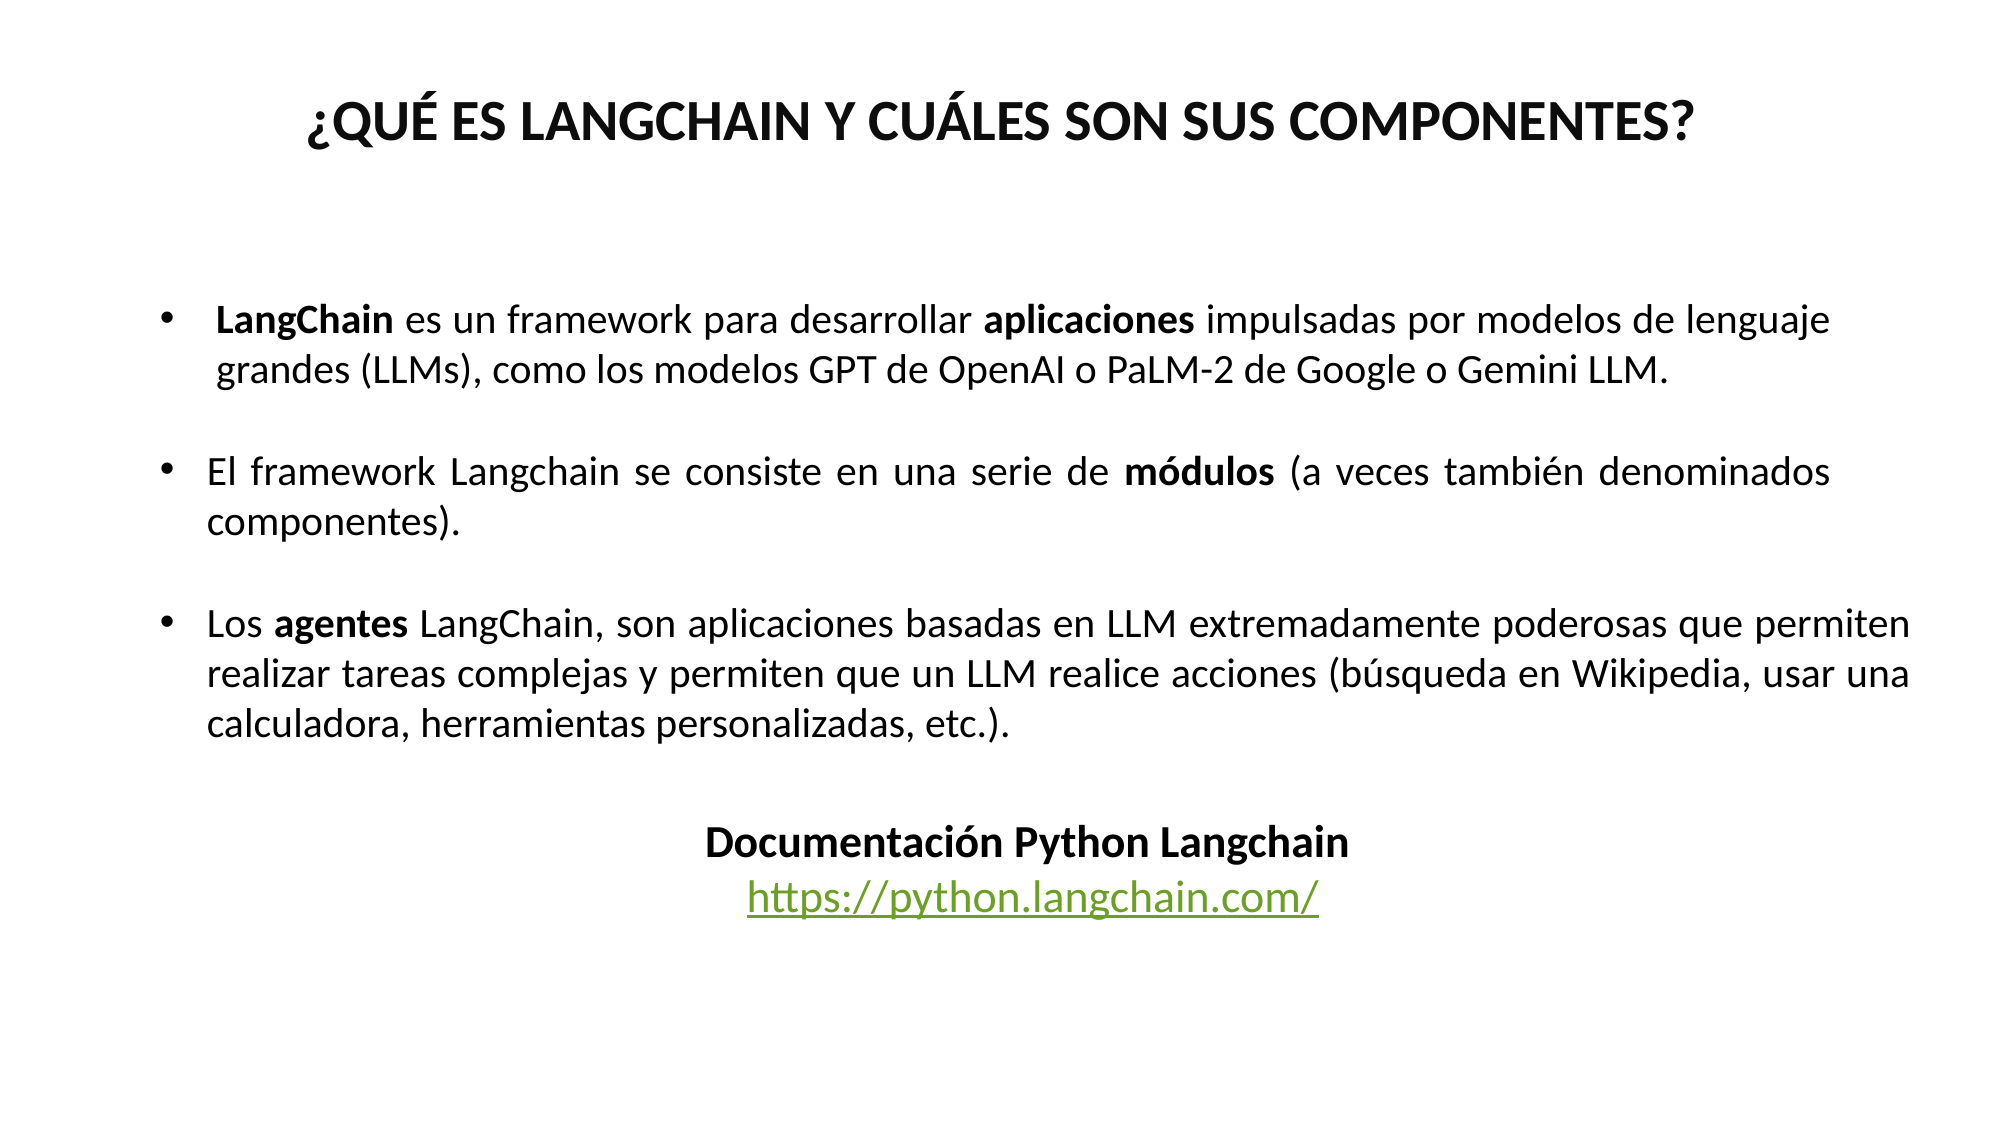

¿Qué es Langchain y cuáles son sus componentes?
LangChain es un framework para desarrollar aplicaciones impulsadas por modelos de lenguaje grandes (LLMs), como los modelos GPT de OpenAI o PaLM-2 de Google o Gemini LLM.

El framework Langchain se consiste en una serie de módulos (a veces también denominados componentes).

Los agentes LangChain, son aplicaciones basadas en LLM extremadamente poderosas que permiten realizar tareas complejas y permiten que un LLM realice acciones (búsqueda en Wikipedia, usar una calculadora, herramientas personalizadas, etc.).

Documentación Python Langchain
 https://python.langchain.com/